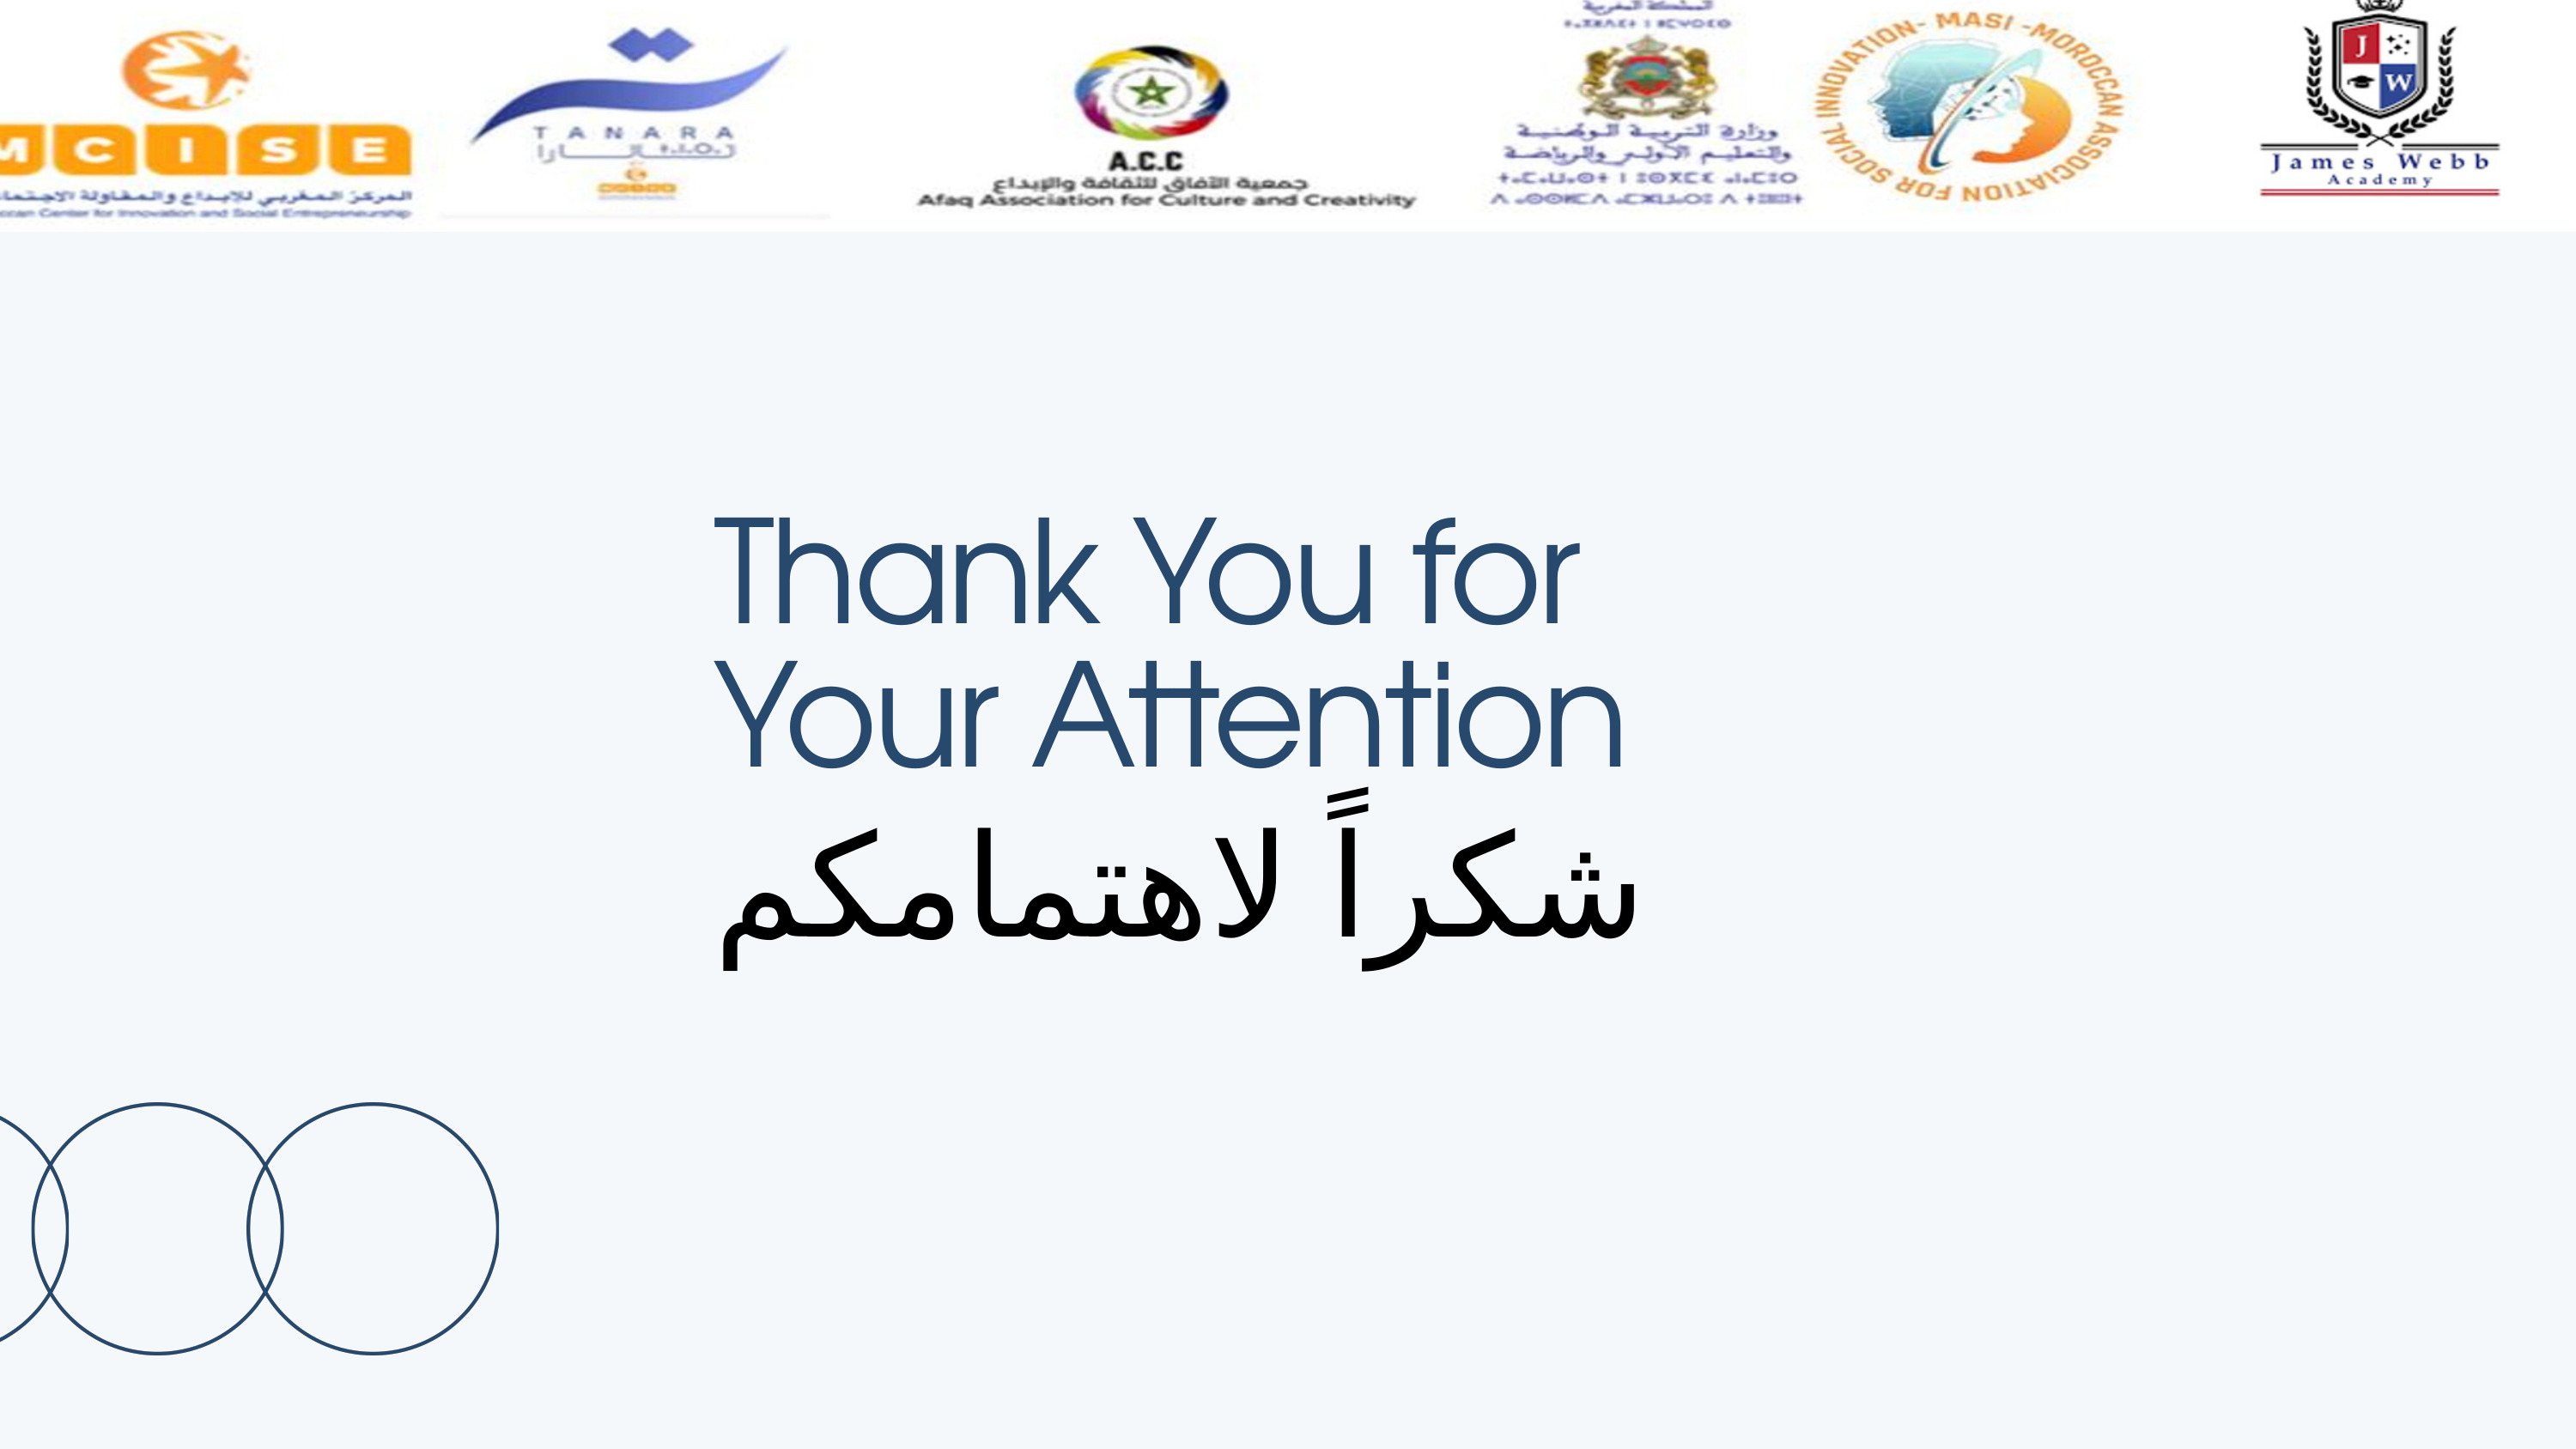

Thank You for Your Attention
شكراً لاهتمامكم